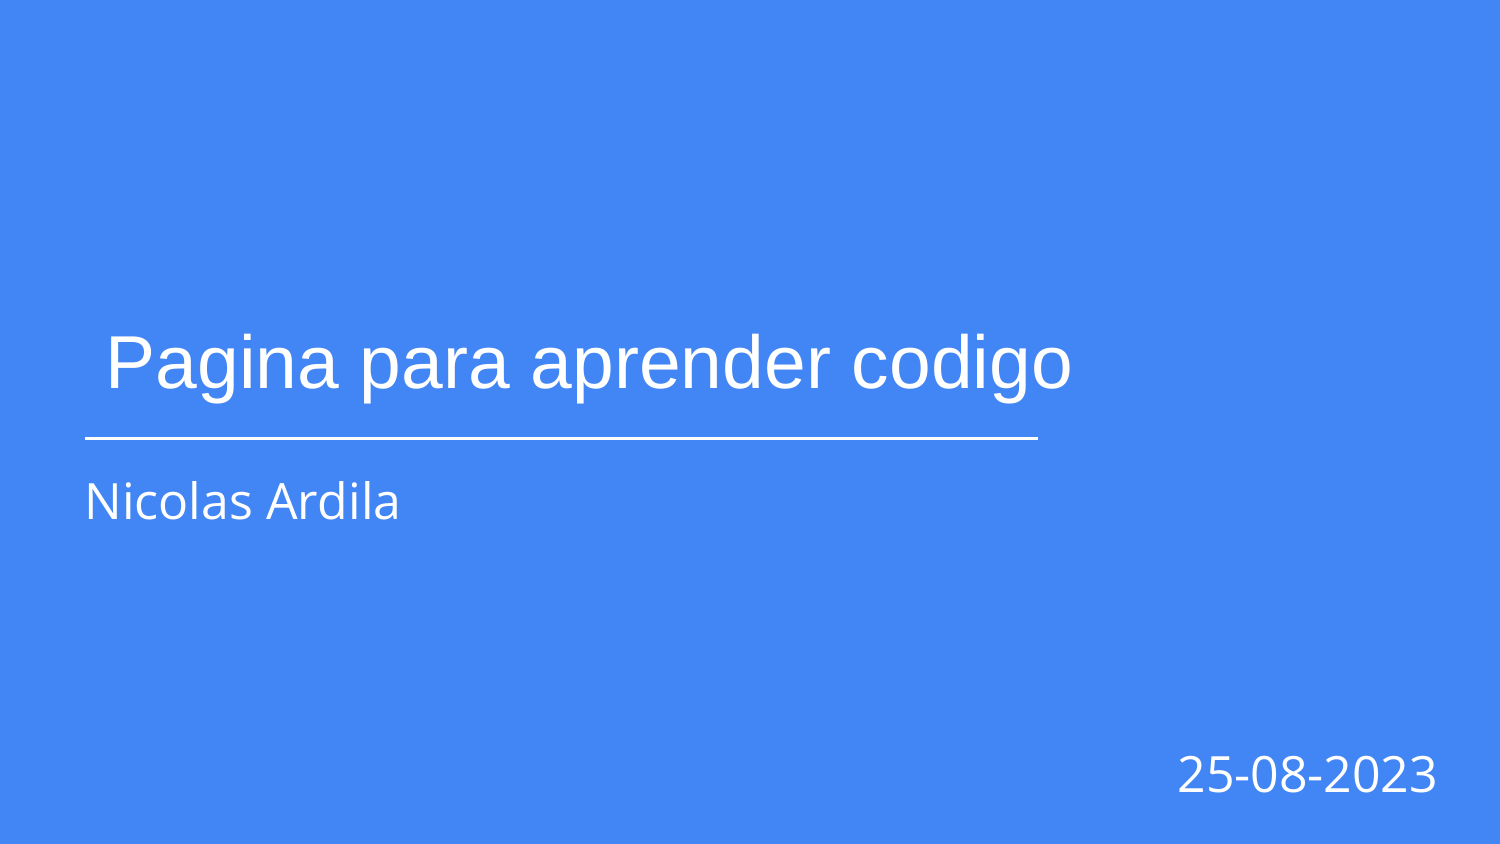

Pagina para aprender codigo
Nicolas Ardila
25-08-2023